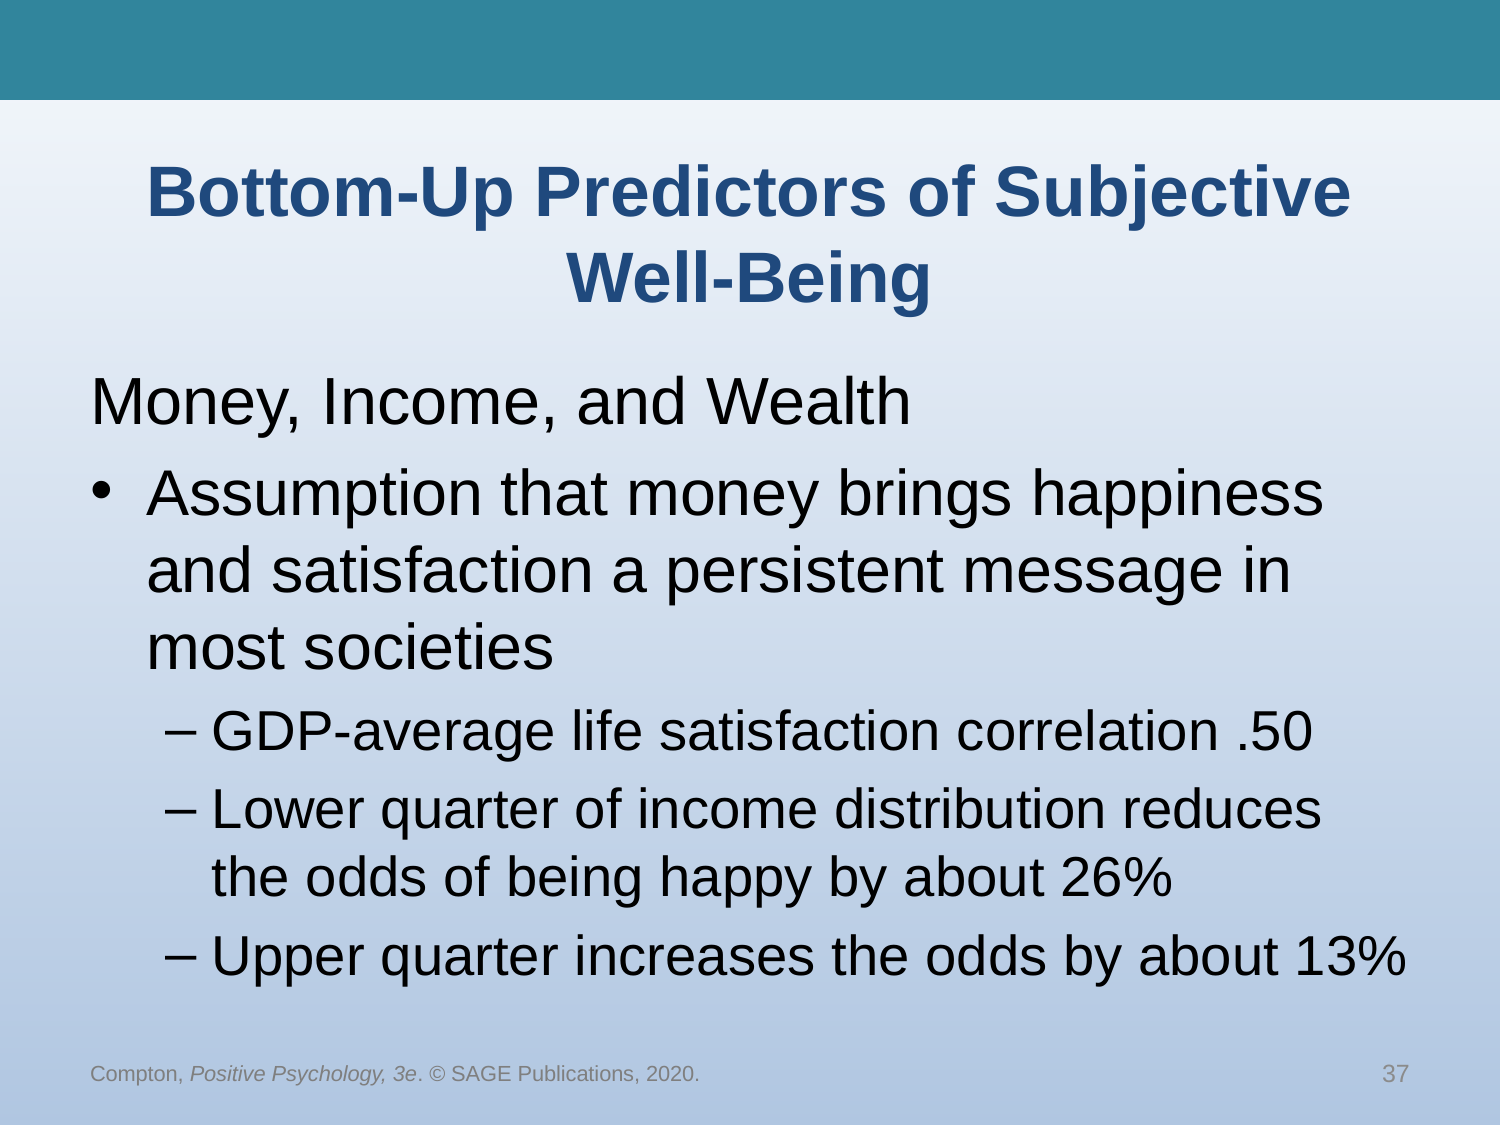

# Bottom-Up Predictors of Subjective Well-Being
Money, Income, and Wealth
Assumption that money brings happiness and satisfaction a persistent message in most societies
GDP-average life satisfaction correlation .50
Lower quarter of income distribution reduces the odds of being happy by about 26%
Upper quarter increases the odds by about 13%

Compton, Positive Psychology, 3e. © SAGE Publications, 2020.
37